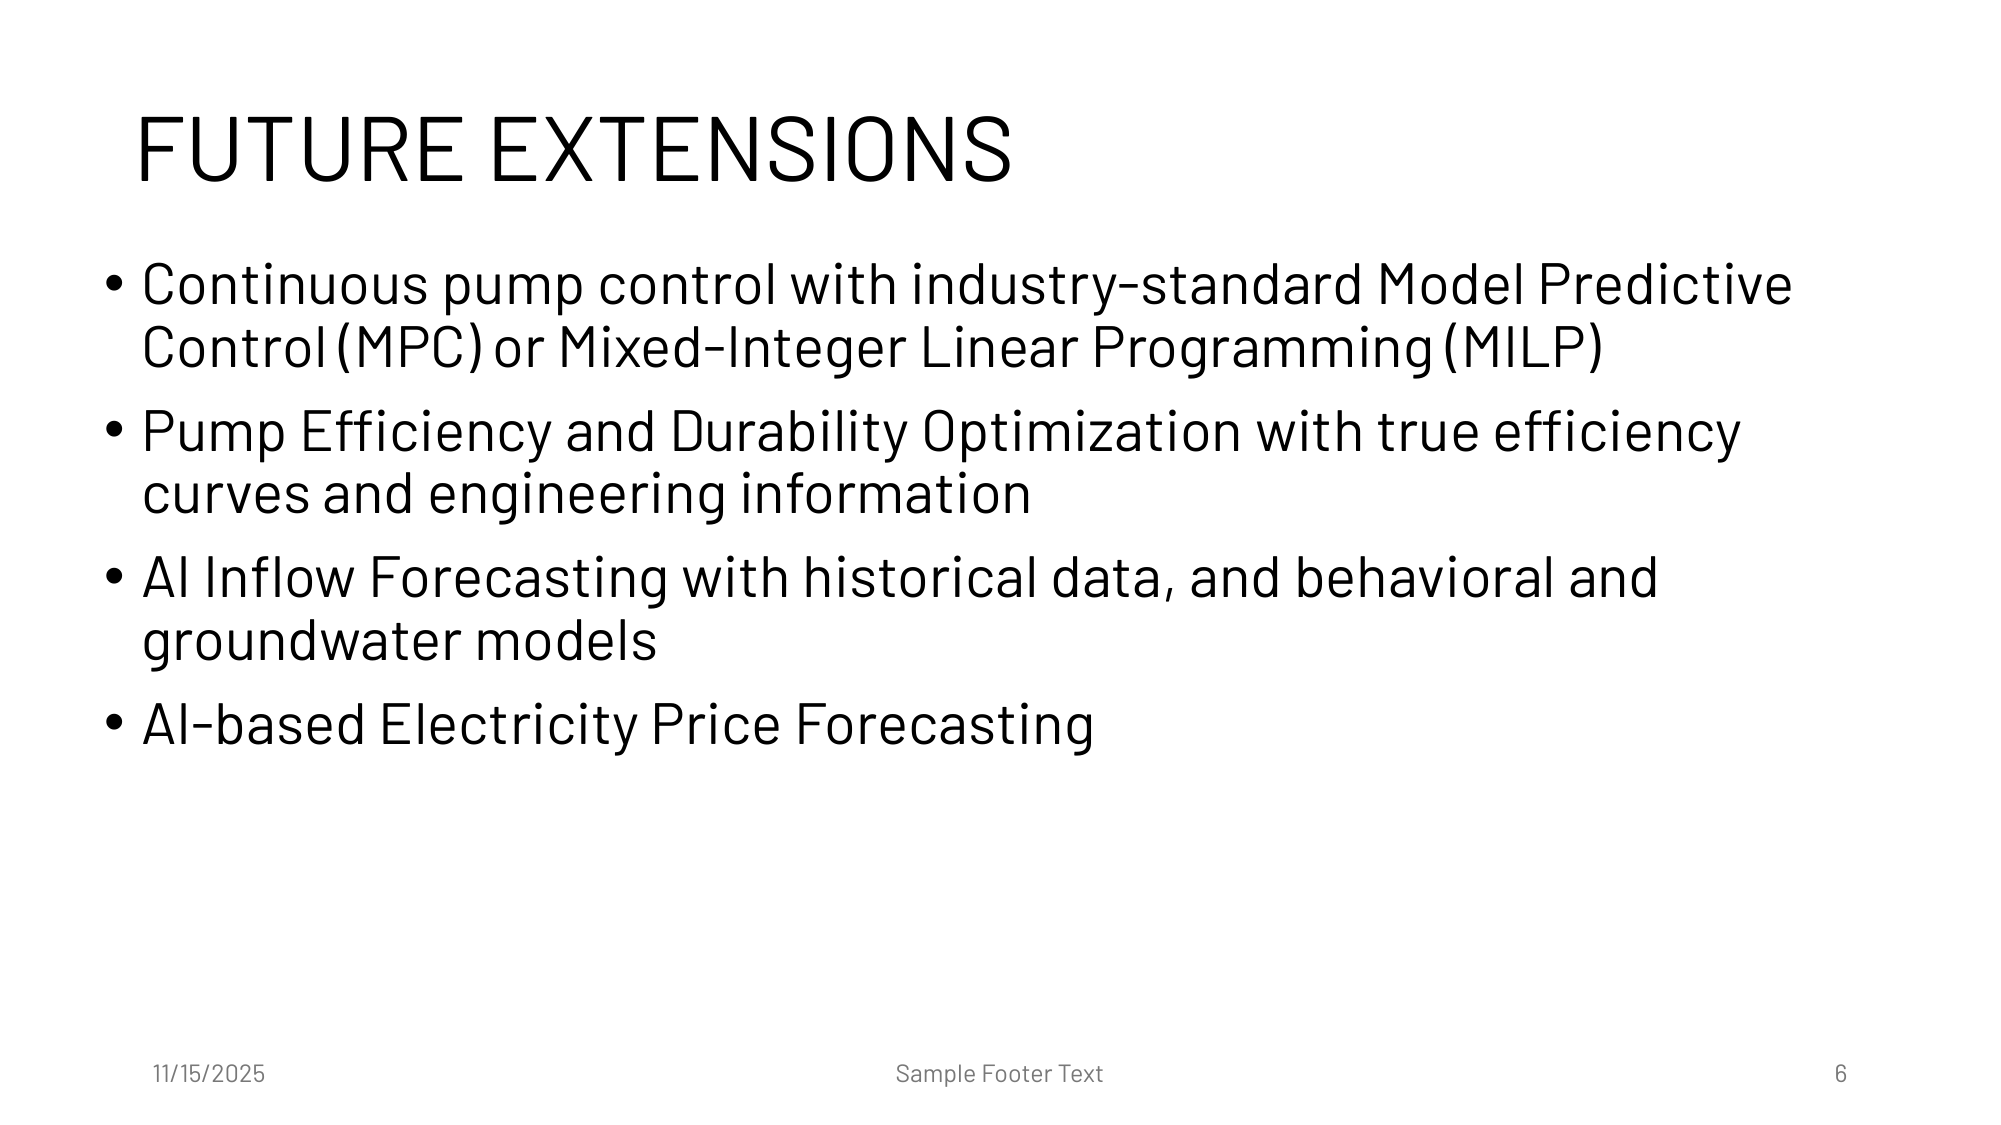

# FUTURE EXTENSIONS
Continuous pump control with industry-standard Model Predictive Control (MPC) or Mixed-Integer Linear Programming (MILP)
Pump Efficiency and Durability Optimization with true efficiency curves and engineering information
AI Inflow Forecasting with historical data, and behavioral and groundwater models
AI-based Electricity Price Forecasting

11/15/2025
Sample Footer Text
6